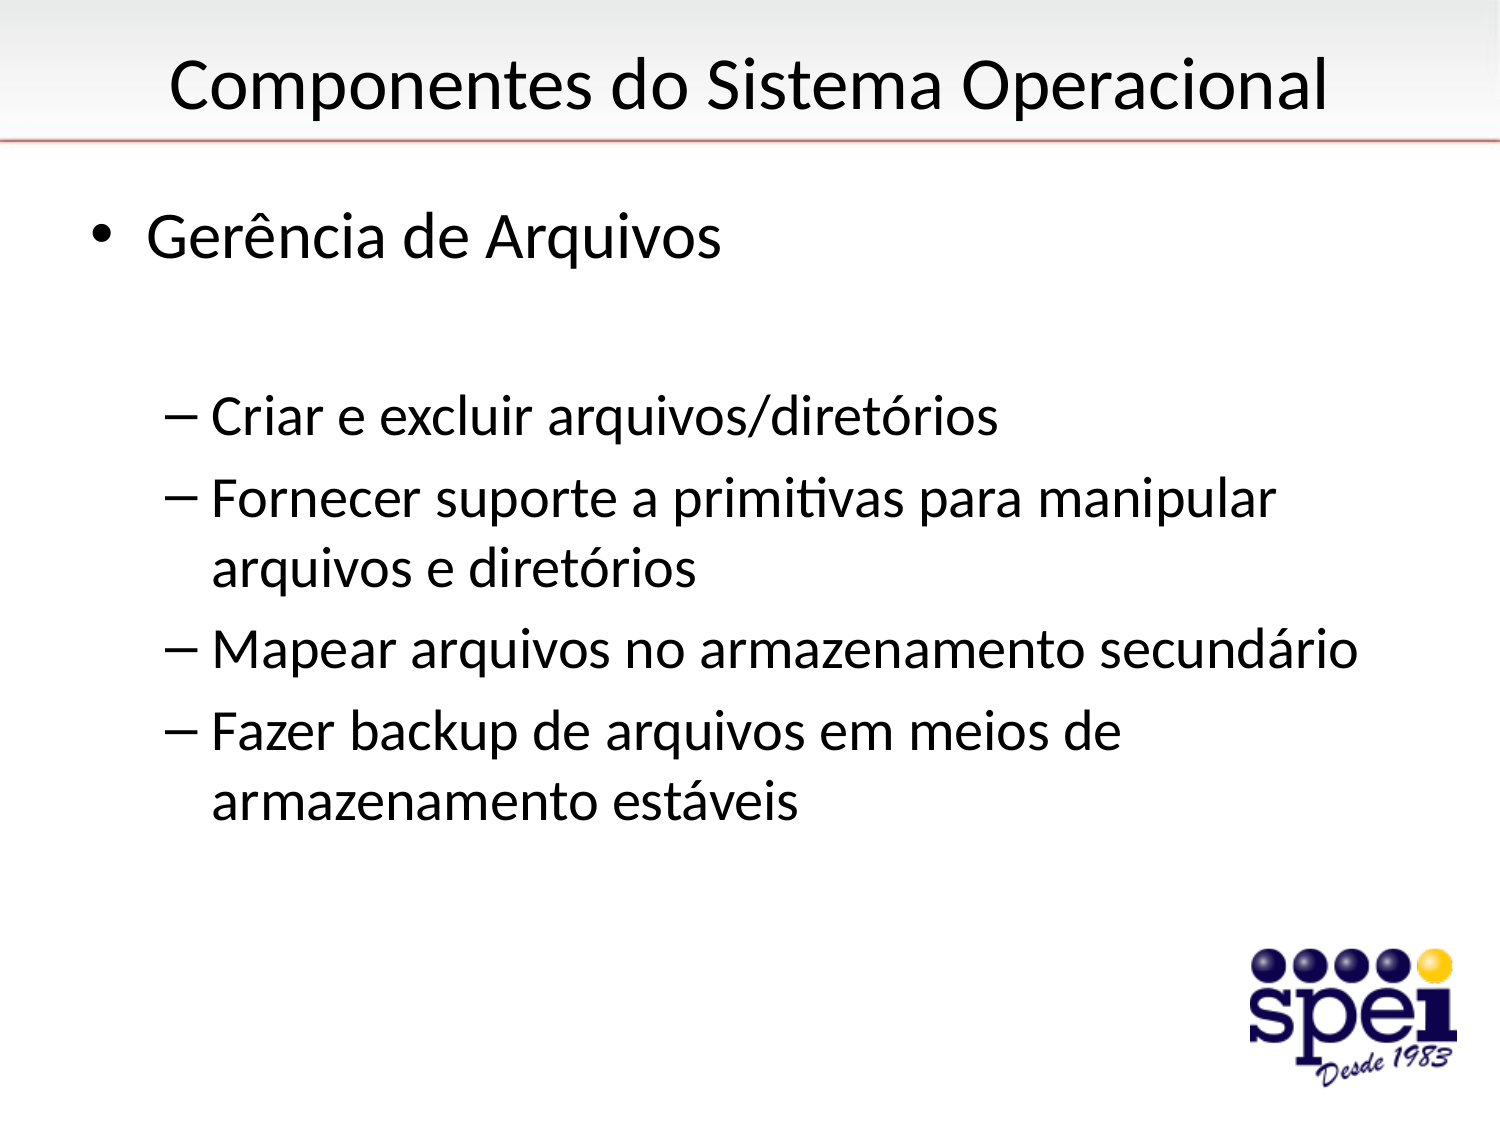

# Componentes do Sistema Operacional
Gerência de Arquivos

Criar e excluir arquivos/diretórios
Fornecer suporte a primitivas para manipular arquivos e diretórios
Mapear arquivos no armazenamento secundário
Fazer backup de arquivos em meios de armazenamento estáveis